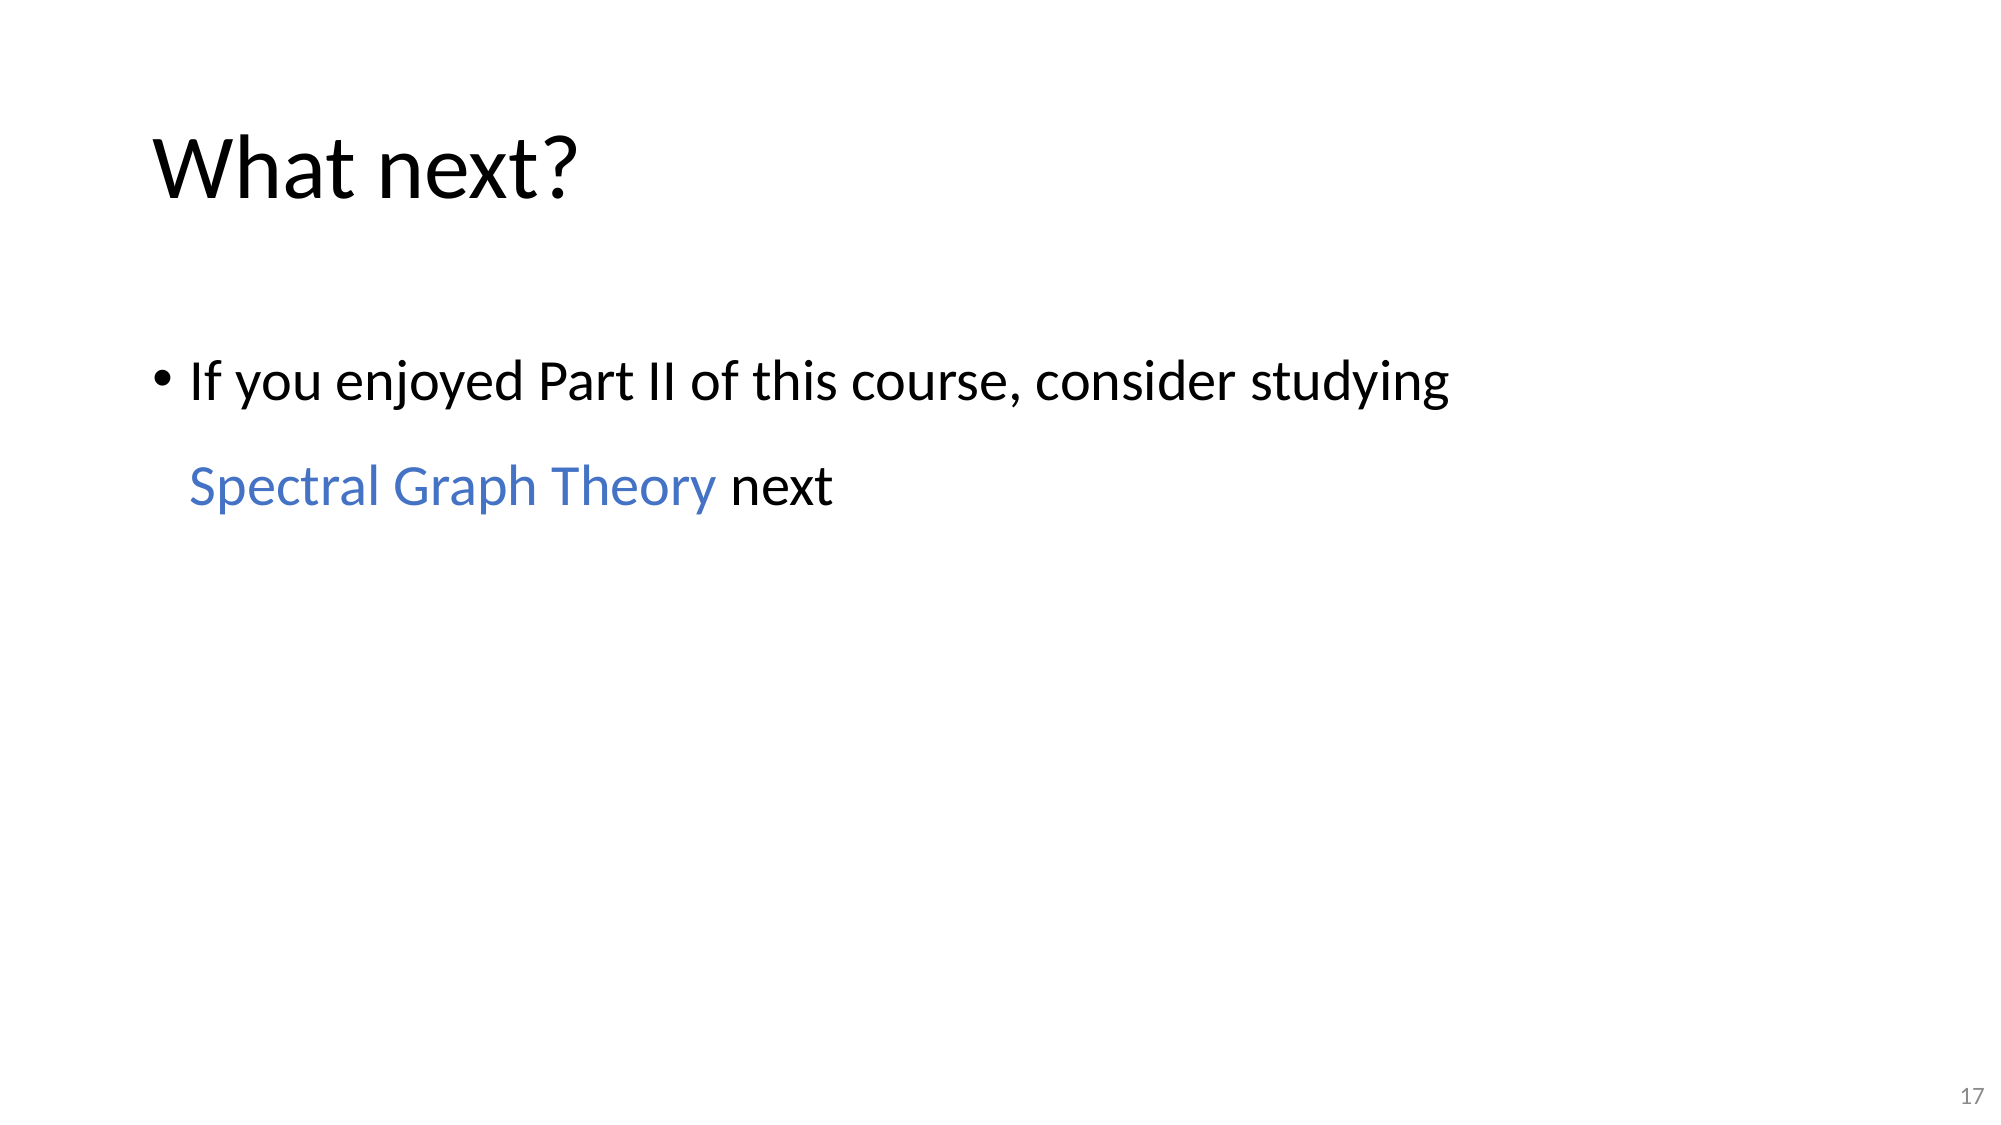

# What next?
If you enjoyed Part II of this course, consider studying Spectral Graph Theory next
17